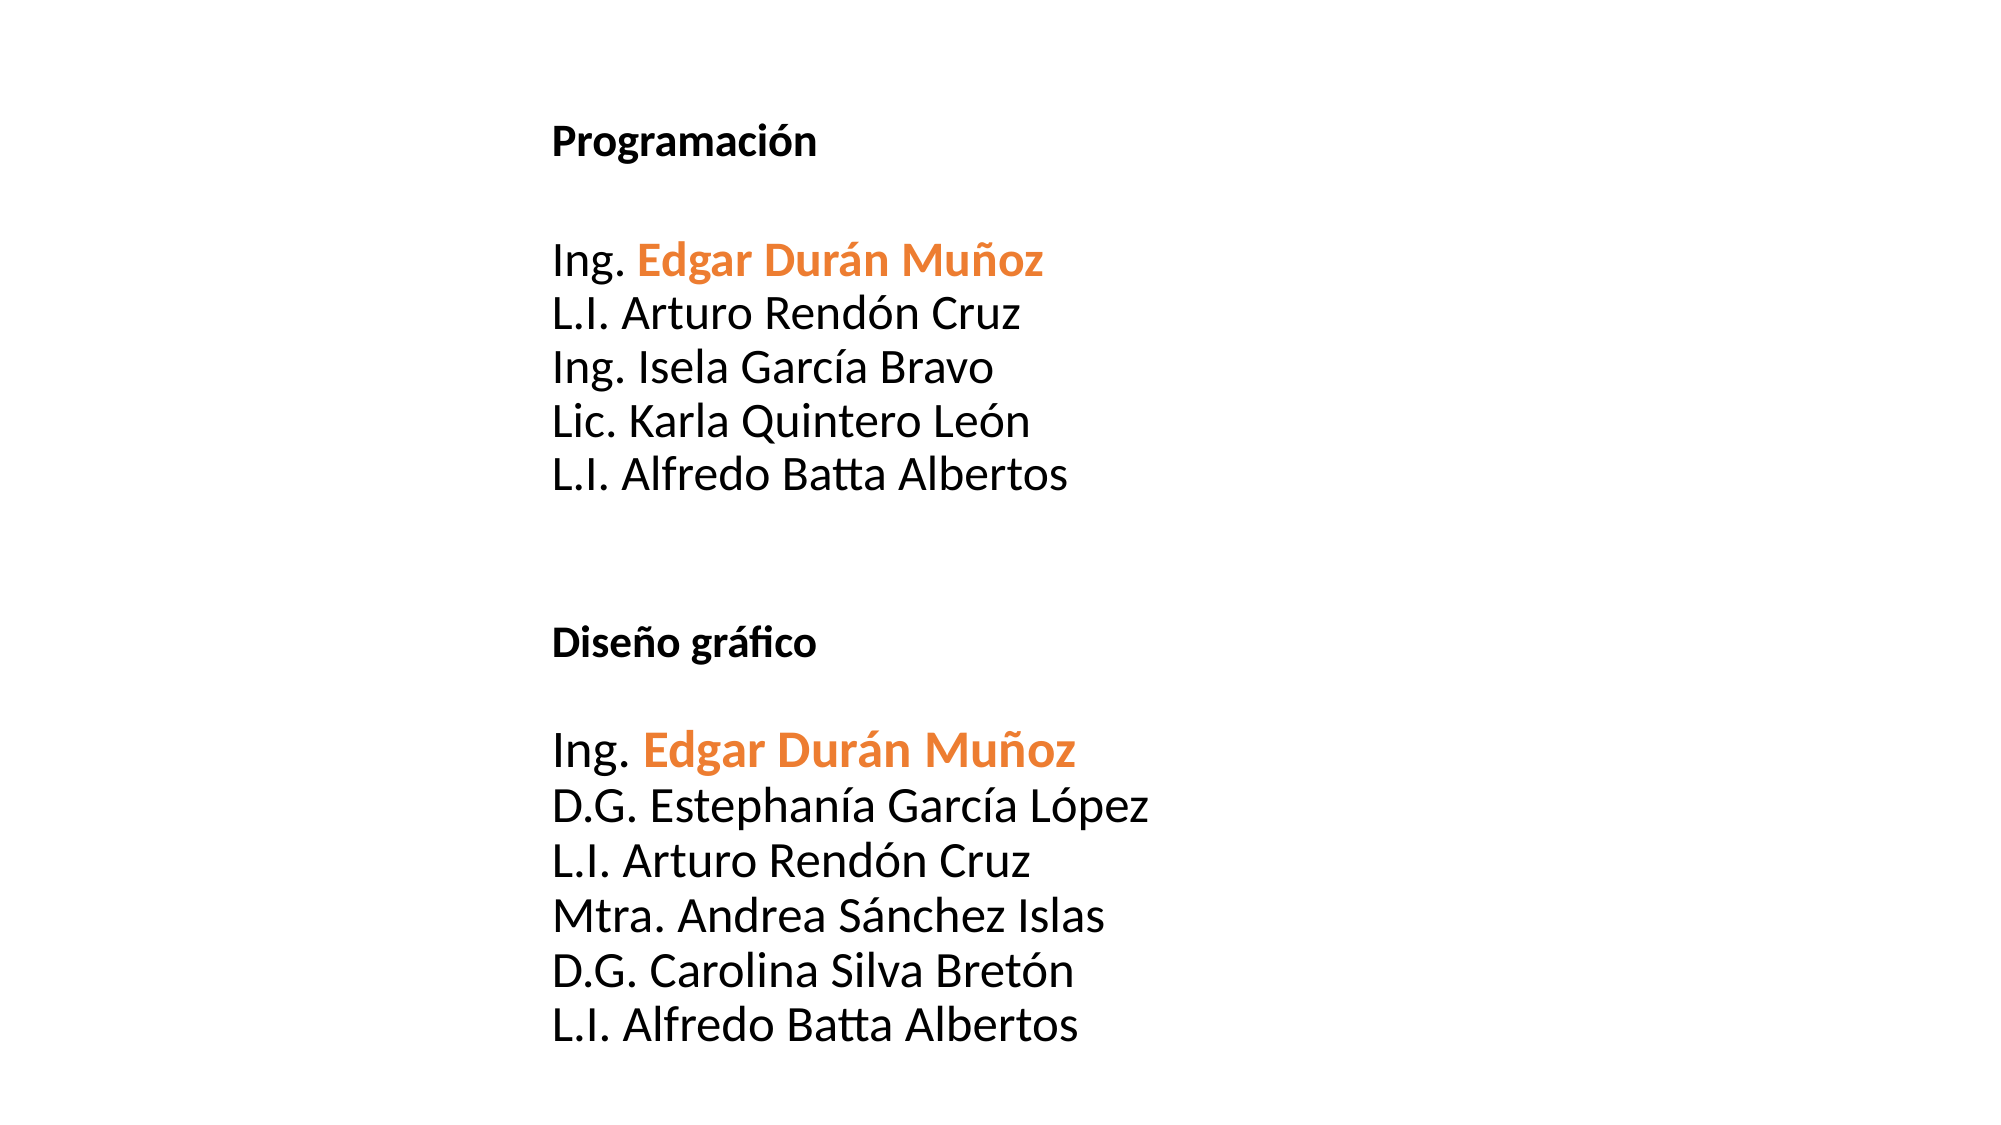

Programación
Ing. Edgar Durán Muñoz
L.I. Arturo Rendón Cruz
Ing. Isela García Bravo
Lic. Karla Quintero León
L.I. Alfredo Batta Albertos
Diseño gráfico
Ing. Edgar Durán Muñoz
D.G. Estephanía García López
L.I. Arturo Rendón Cruz
Mtra. Andrea Sánchez Islas
D.G. Carolina Silva Bretón
L.I. Alfredo Batta Albertos